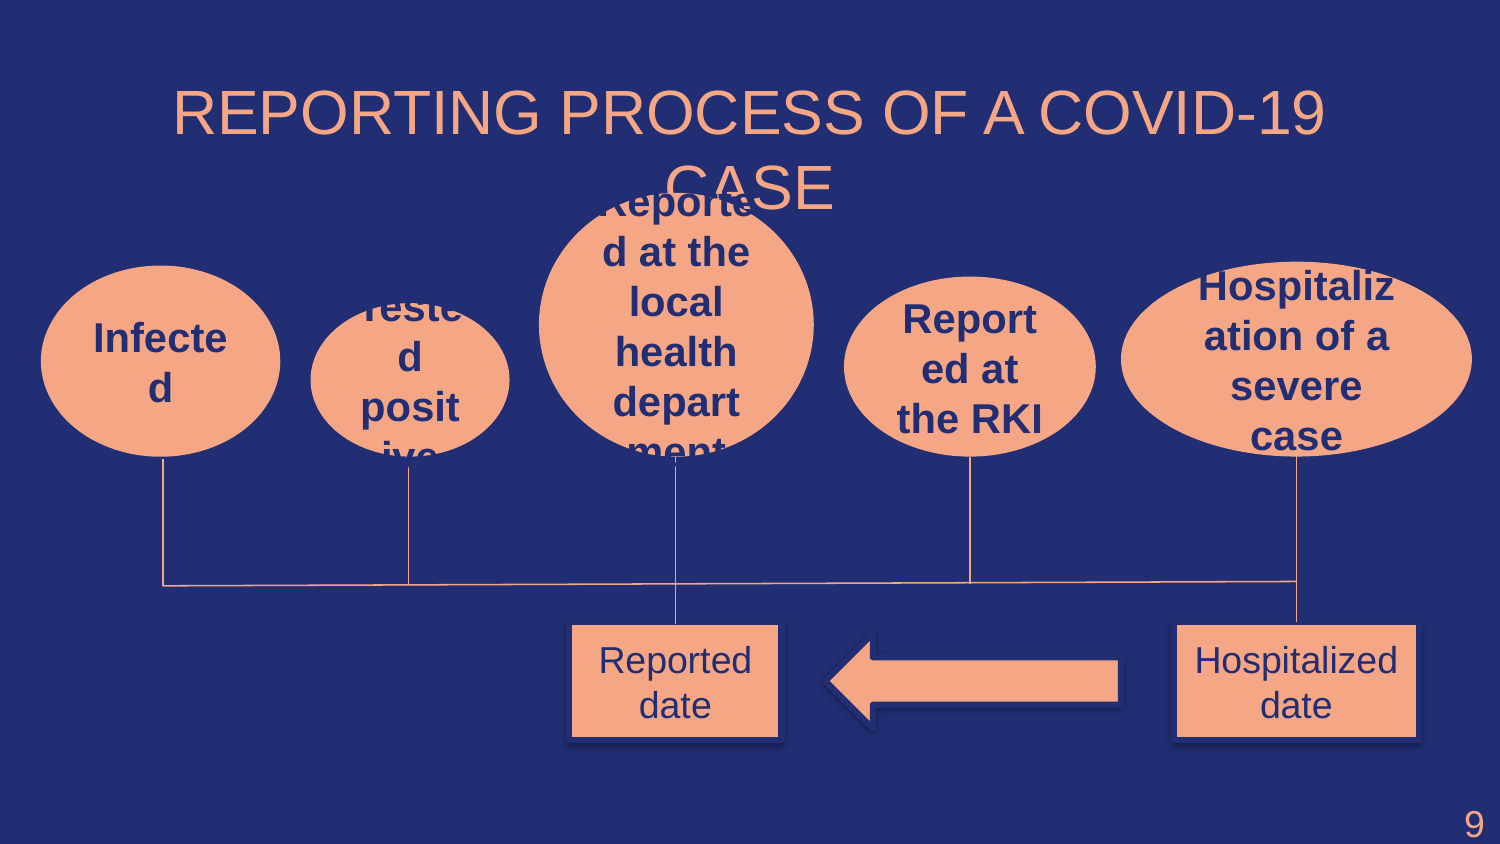

# REPORTING PROCESS OF A COVID-19 CASE
Reported at the local health department
Hospitalization of a severe case
Infected
Reported at the RKI
Tested positive
Reported date
Hospitalized date

9